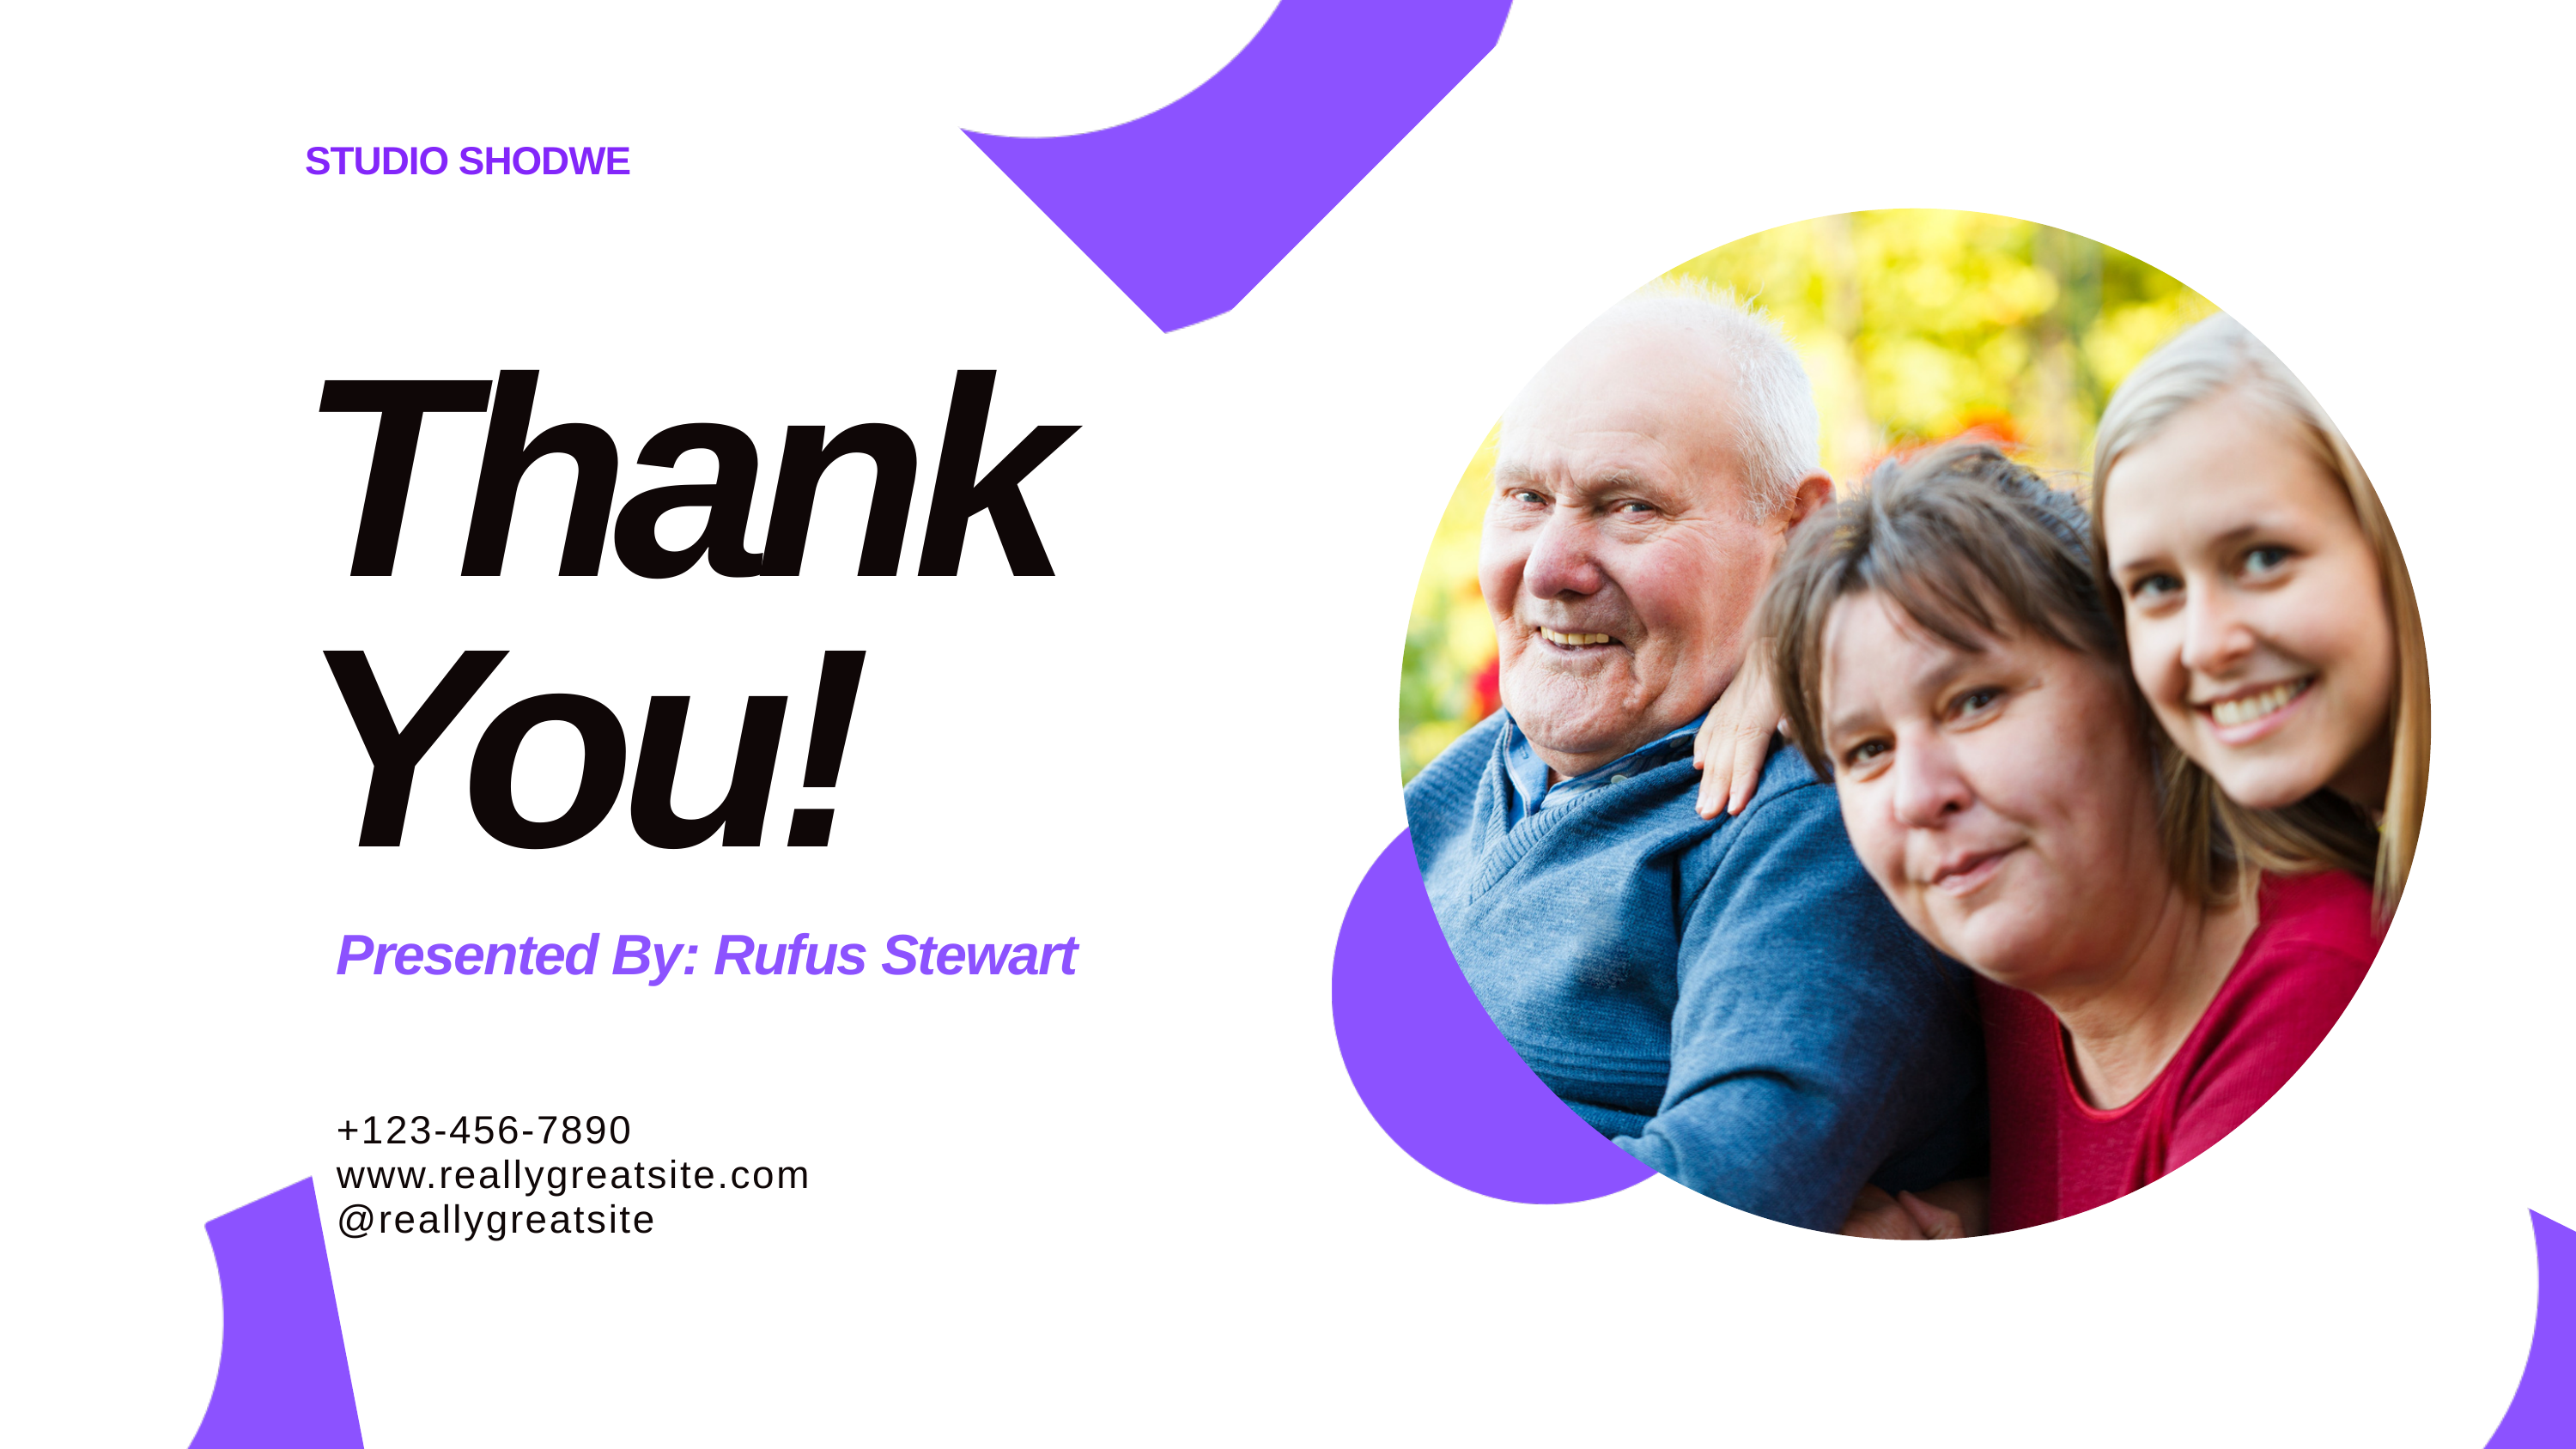

STUDIO SHODWE

Thank You!

Presented By: Rufus Stewart
+123-456-7890
www.reallygreatsite.com
@reallygreatsite